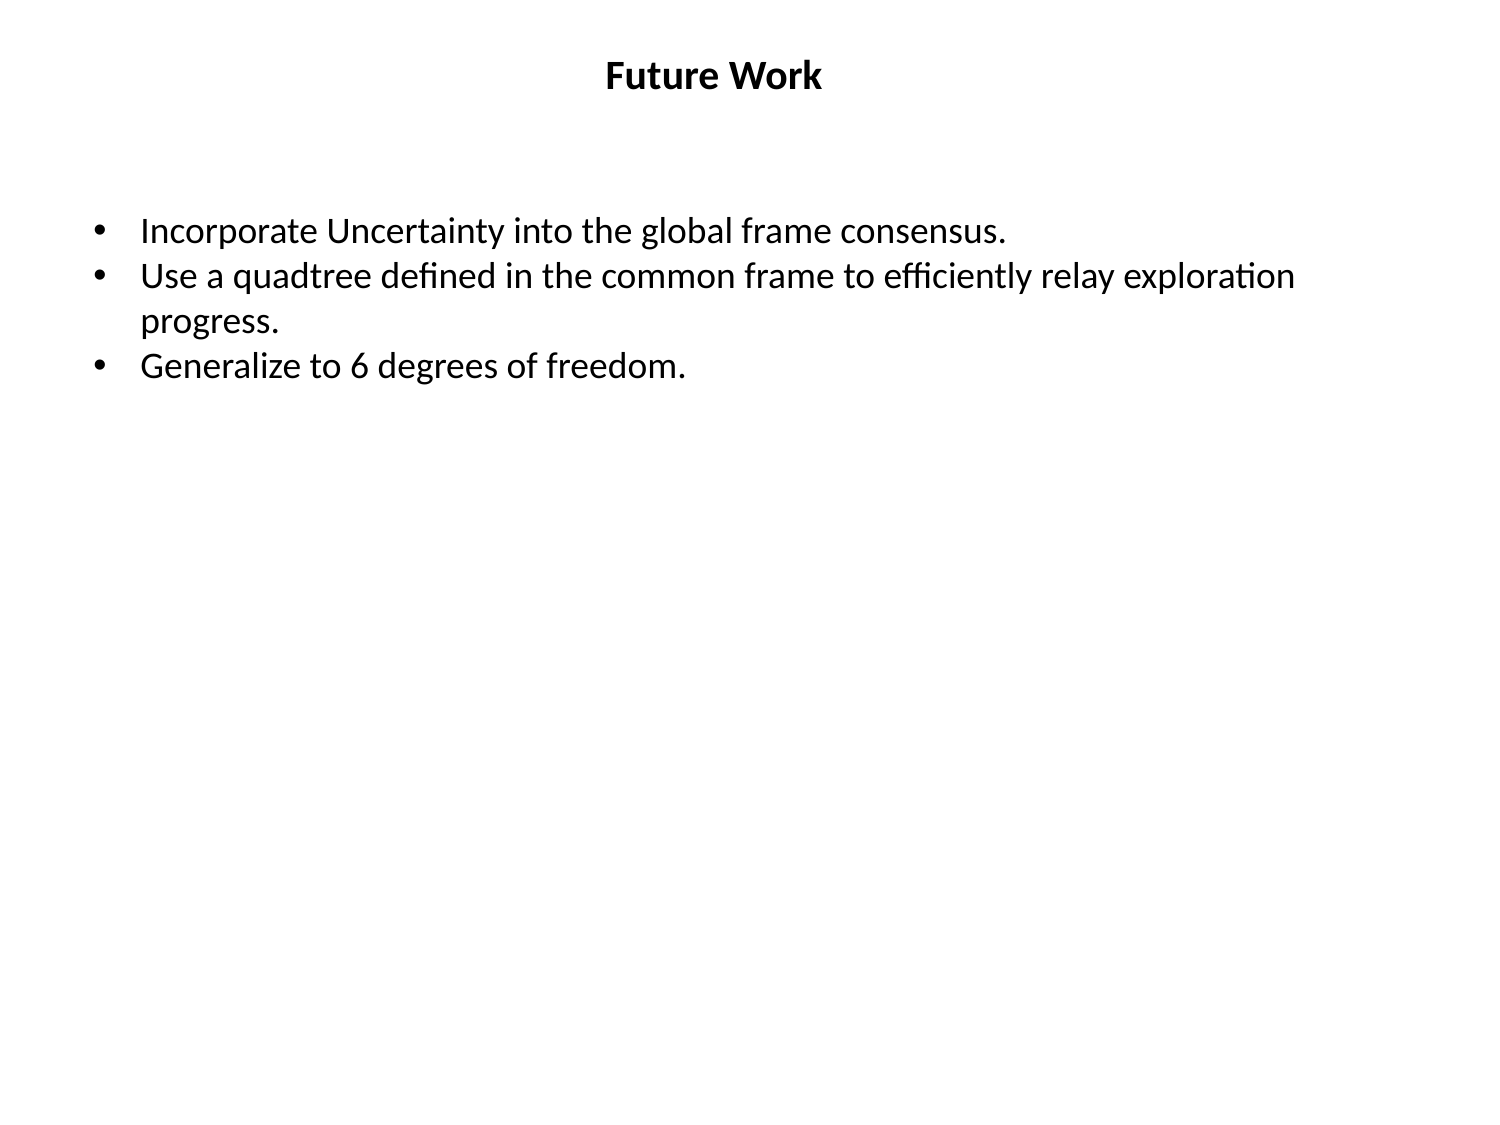

Future Work
Incorporate Uncertainty into the global frame consensus.
Use a quadtree defined in the common frame to efficiently relay exploration progress.
Generalize to 6 degrees of freedom.